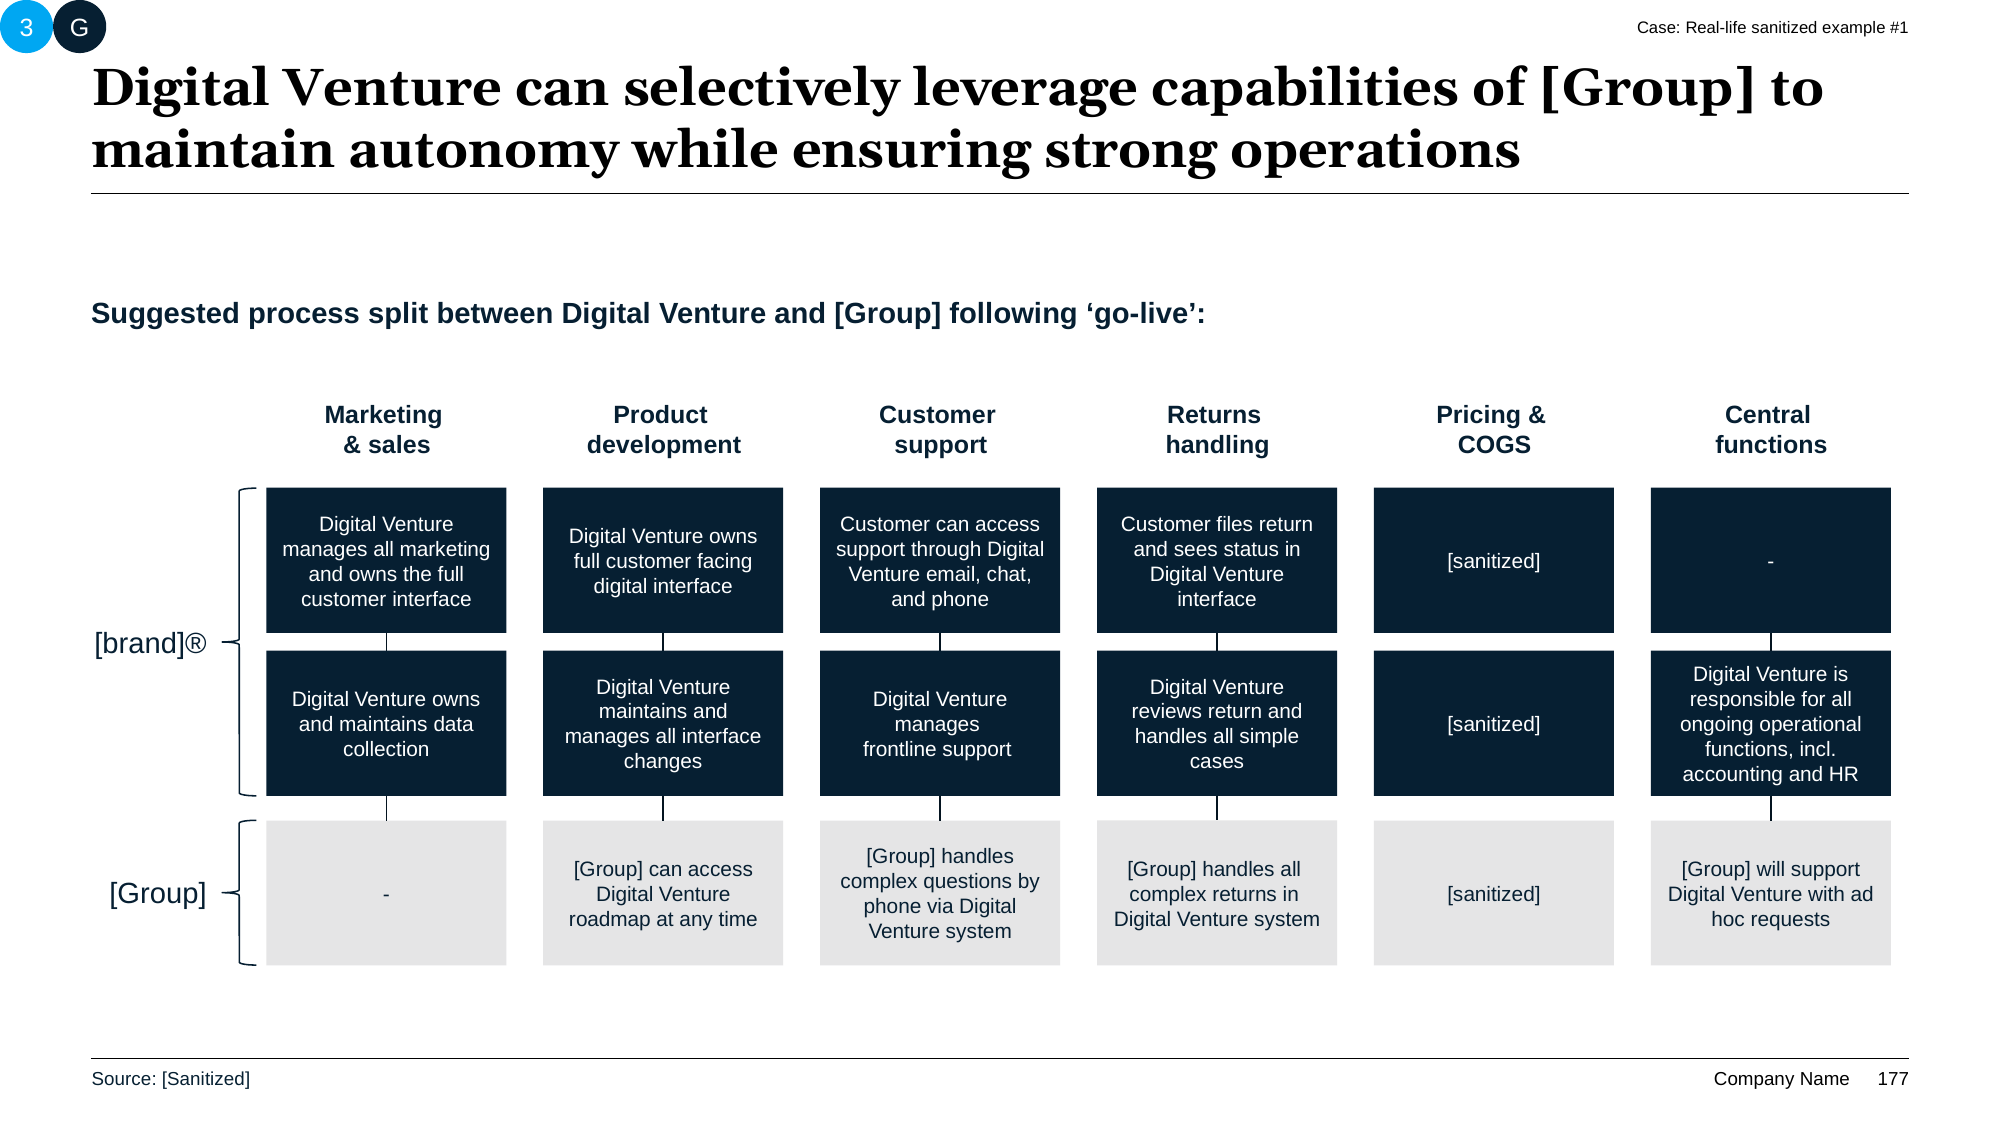

3
G
Case: Real-life sanitized example #1
# Digital Venture can selectively leverage capabilities of [Group] to maintain autonomy while ensuring strong operations

Suggested process split between Digital Venture and [Group] following ‘go-live’:
Marketing
& sales
Product
development
Customer
support
Returns
handling
Pricing &
COGS
Central
functions
Digital Venture manages all marketing and owns the full customer interface
Digital Venture owns full customer facing digital interface
Customer can access support through Digital Venture email, chat, and phone
Customer files return and sees status in Digital Venture interface
[sanitized]
-

[brand]®
Digital Venture owns and maintains data collection
Digital Venture maintains and manages all interface changes
Digital Venture manages
frontline support
Digital Venture reviews return and handles all simple cases
[sanitized]
Digital Venture is responsible for all ongoing operational functions, incl. accounting and HR
[Group] handles all
complex returns in
Digital Venture system

-
[Group] can access Digital Venture roadmap at any time
[Group] handles complex questions by phone via Digital Venture system
[sanitized]
[Group] will support Digital Venture with ad hoc requests
[Group]

Source: [Sanitized]